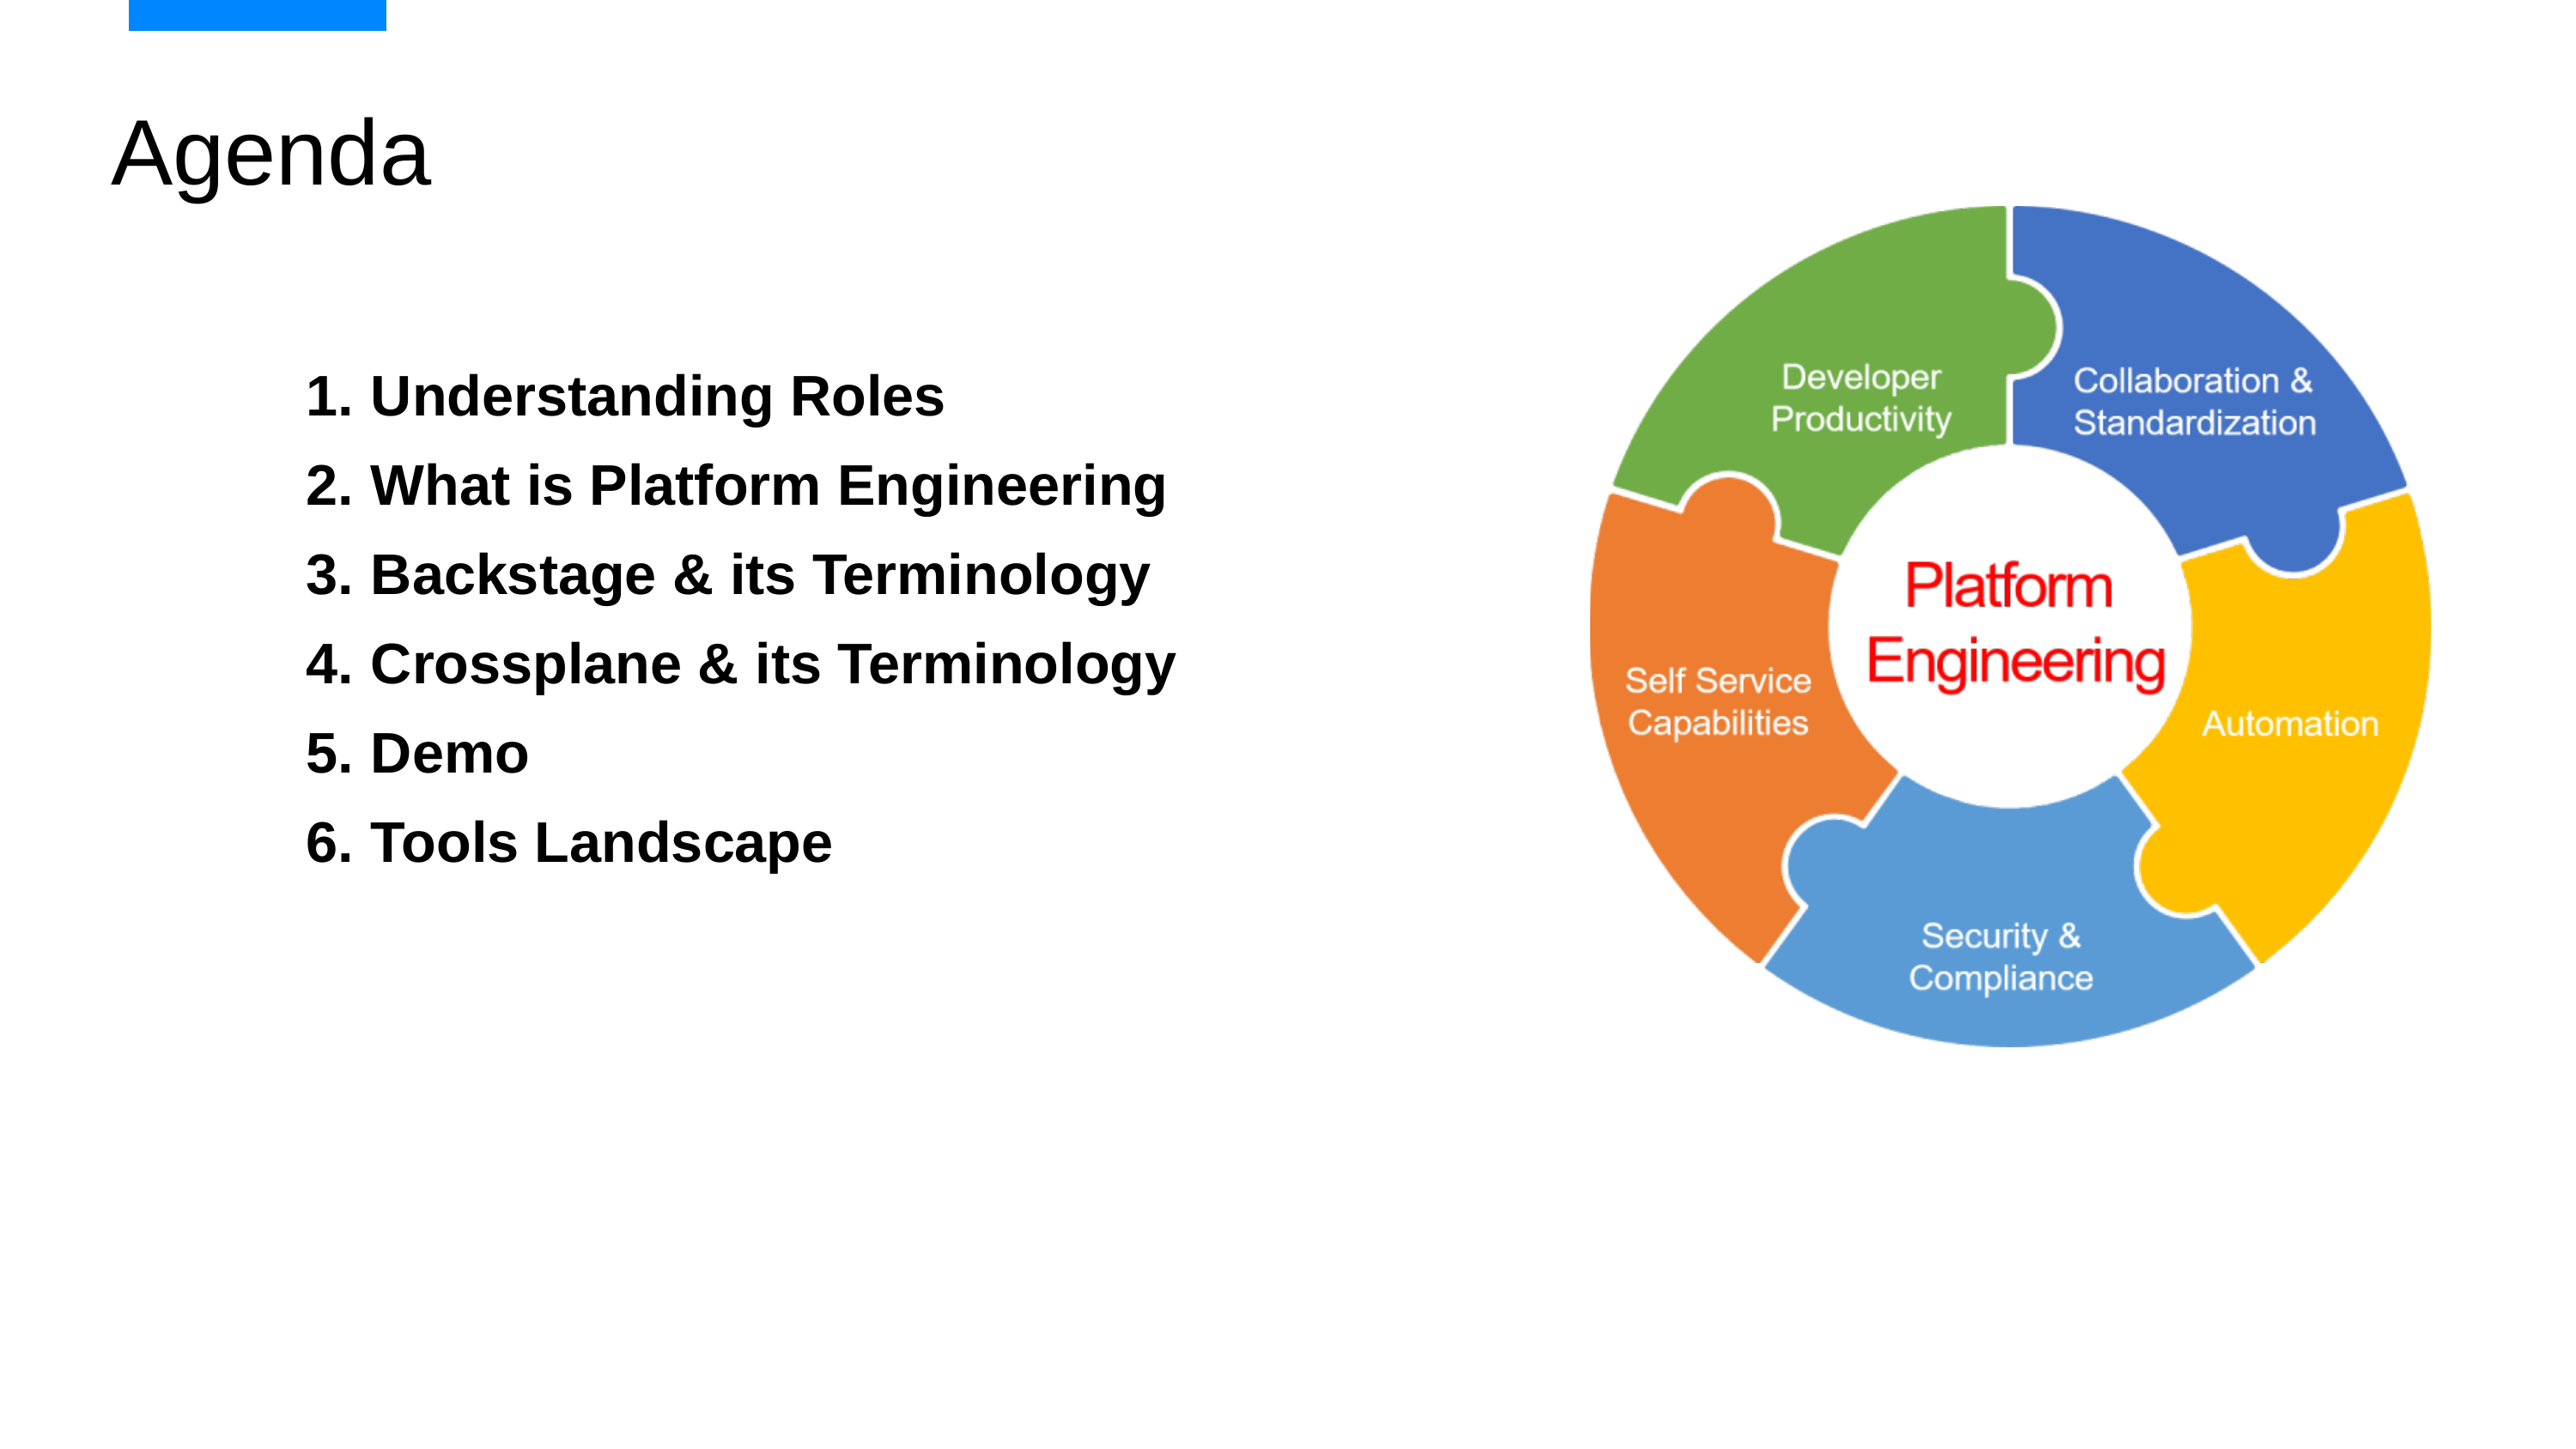

Agenda

 Understanding Roles
 What is Platform Engineering
 Backstage & its Terminology
 Crossplane & its Terminology
 Demo
 Tools Landscape